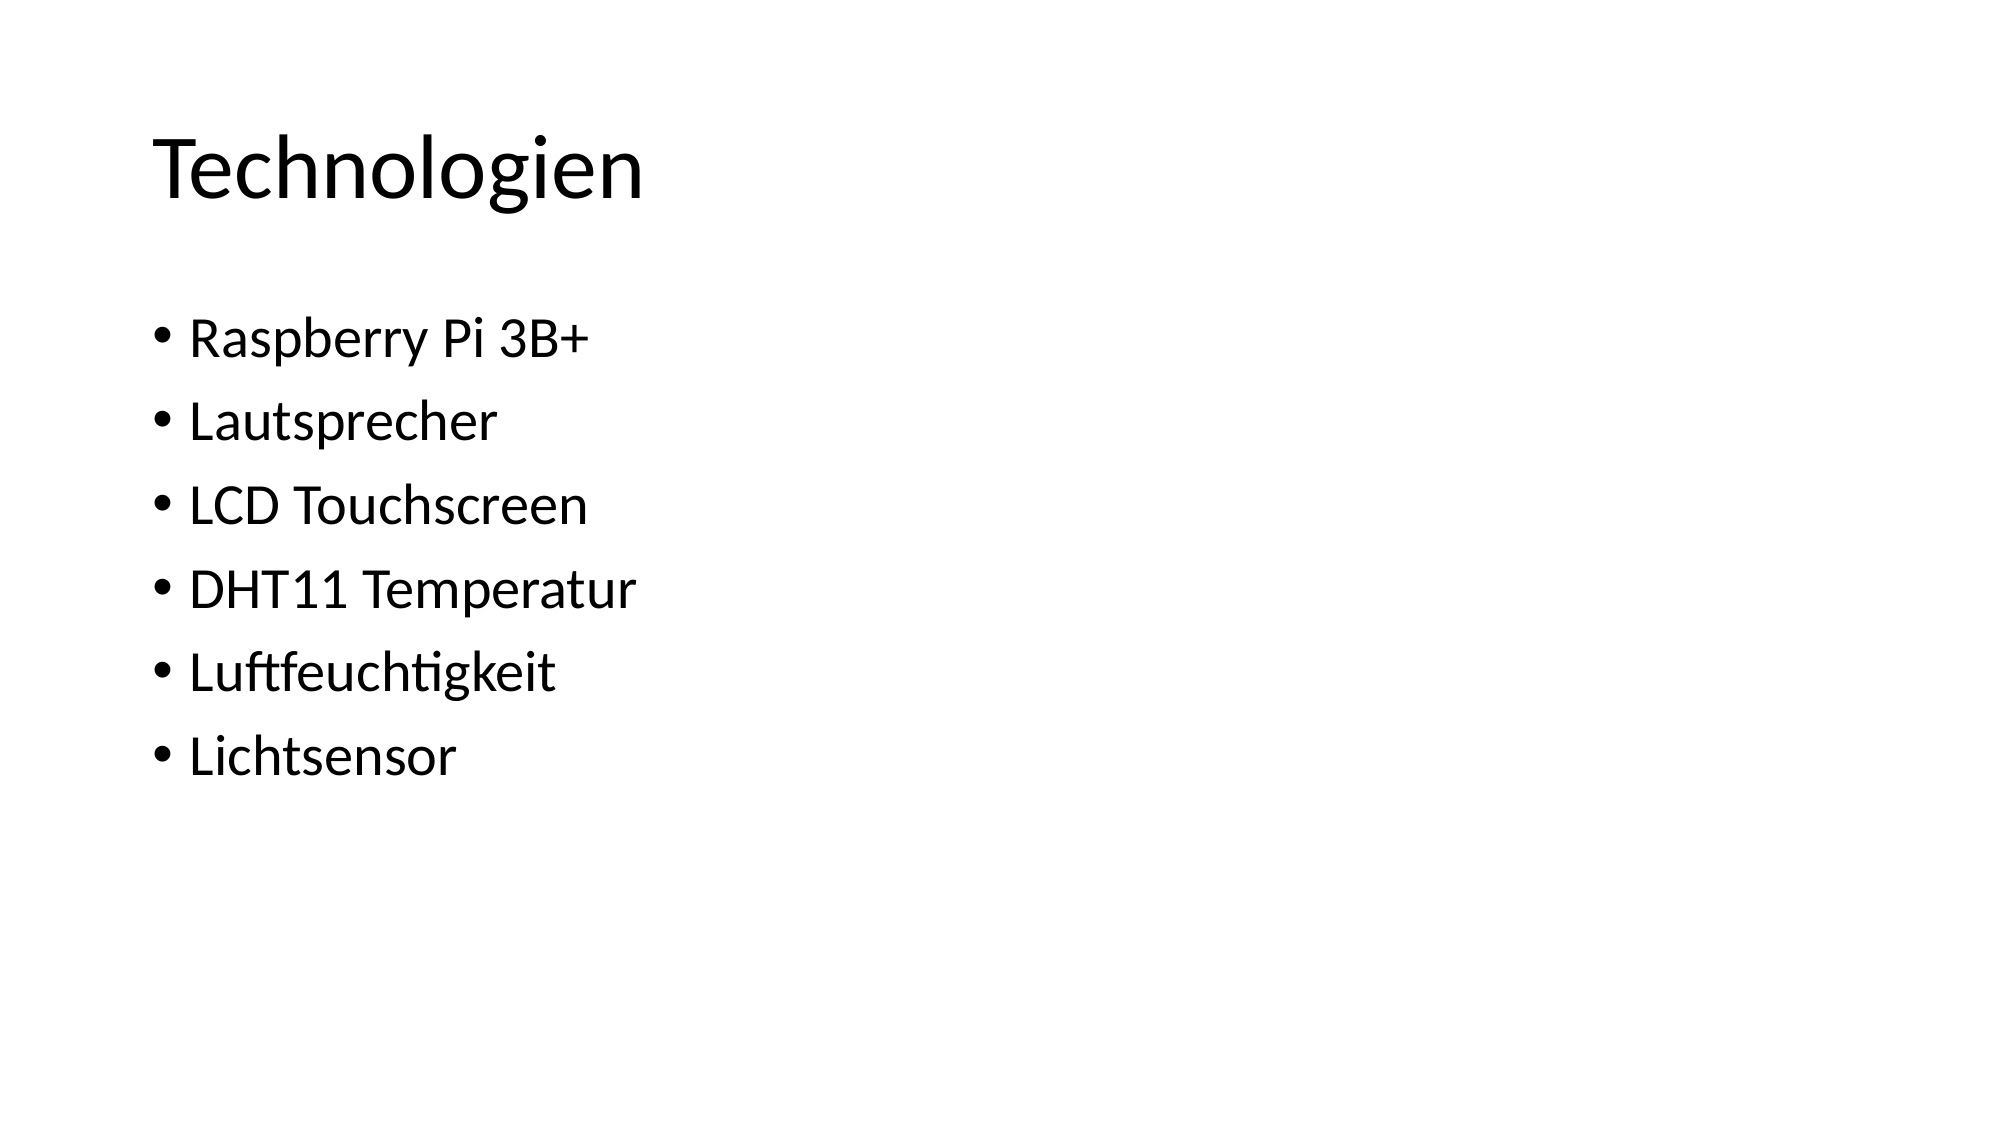

# Technologien
Raspberry Pi 3B+
Lautsprecher
LCD Touchscreen
DHT11 Temperatur
Luftfeuchtigkeit
Lichtsensor